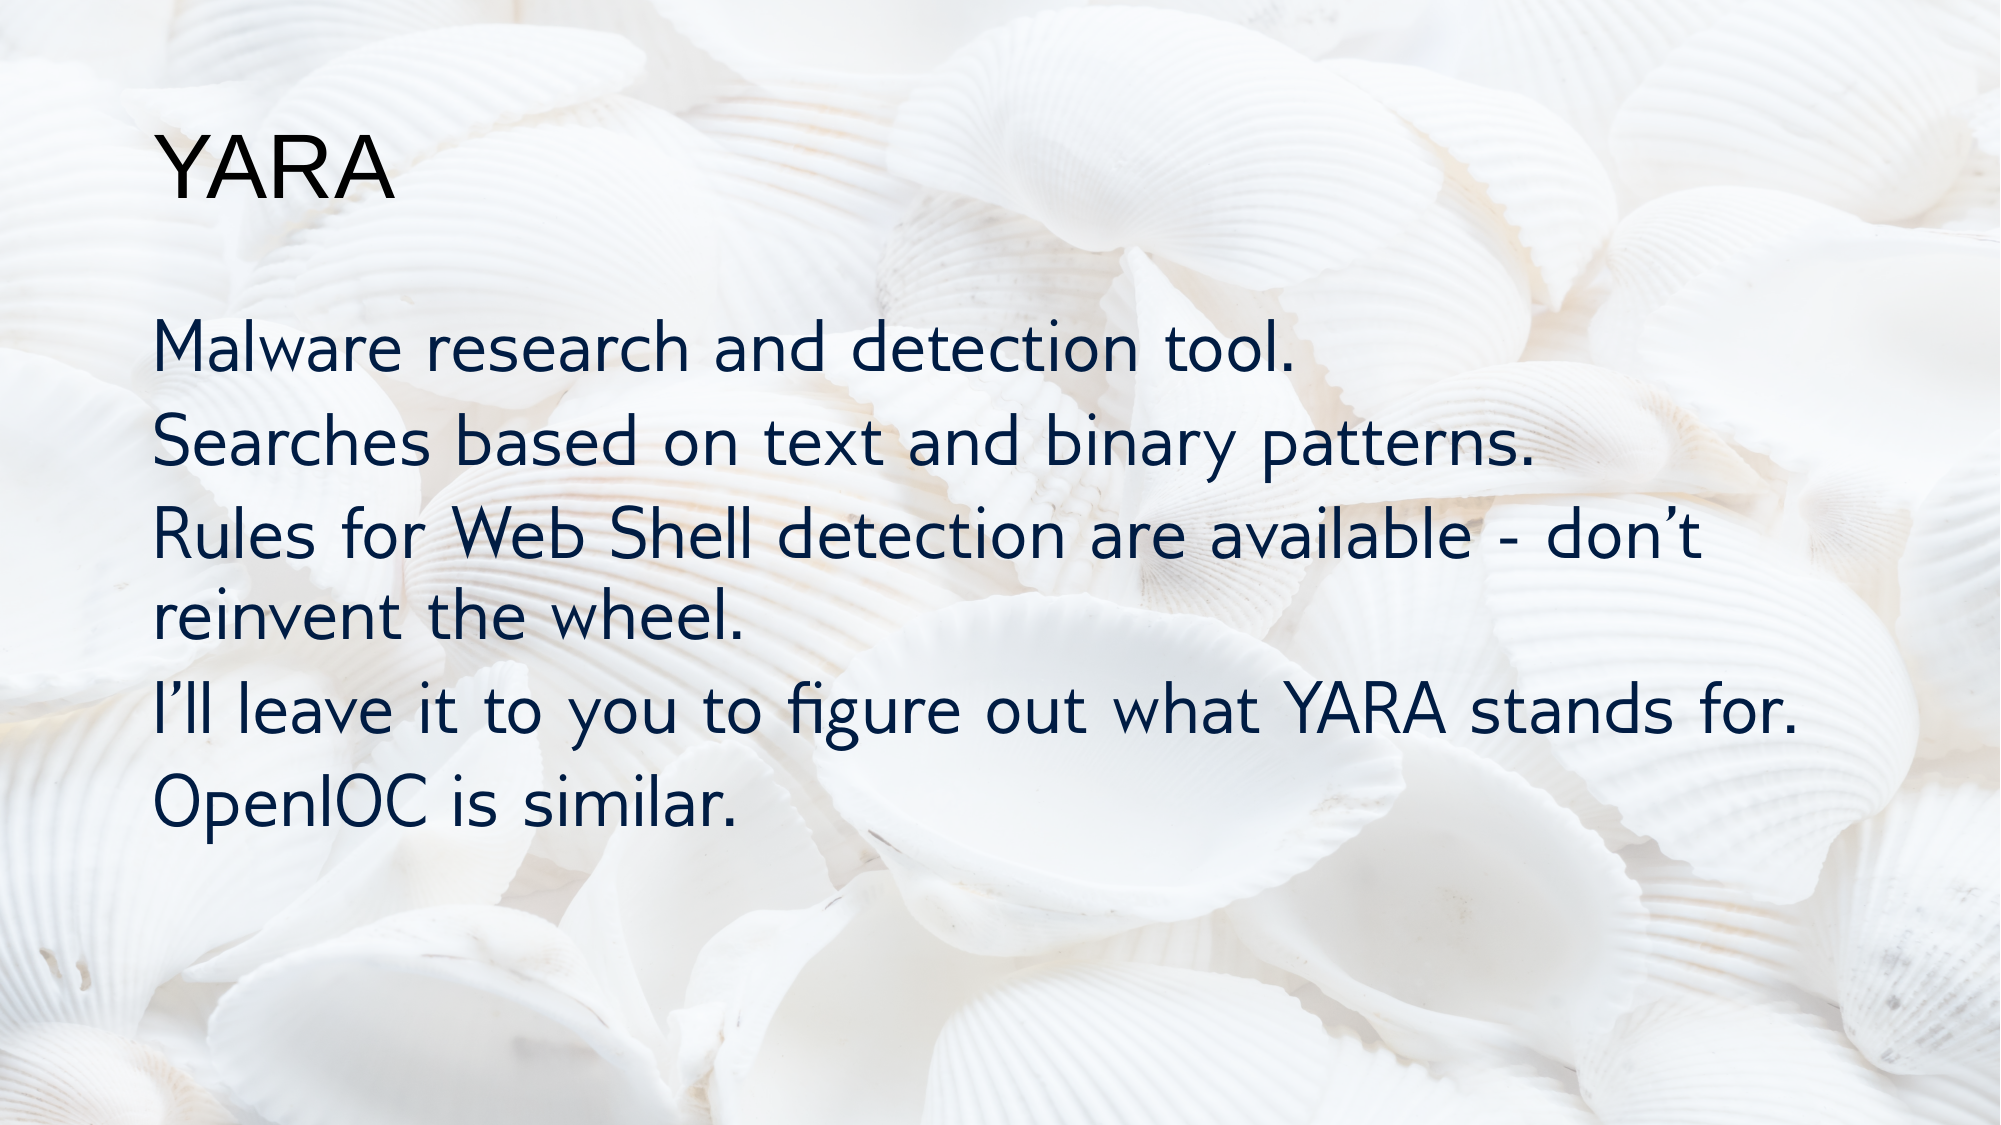

# YARA
Malware research and detection tool.
Searches based on text and binary patterns.
Rules for Web Shell detection are available - don’t reinvent the wheel.
I’ll leave it to you to figure out what YARA stands for.
OpenIOC is similar.